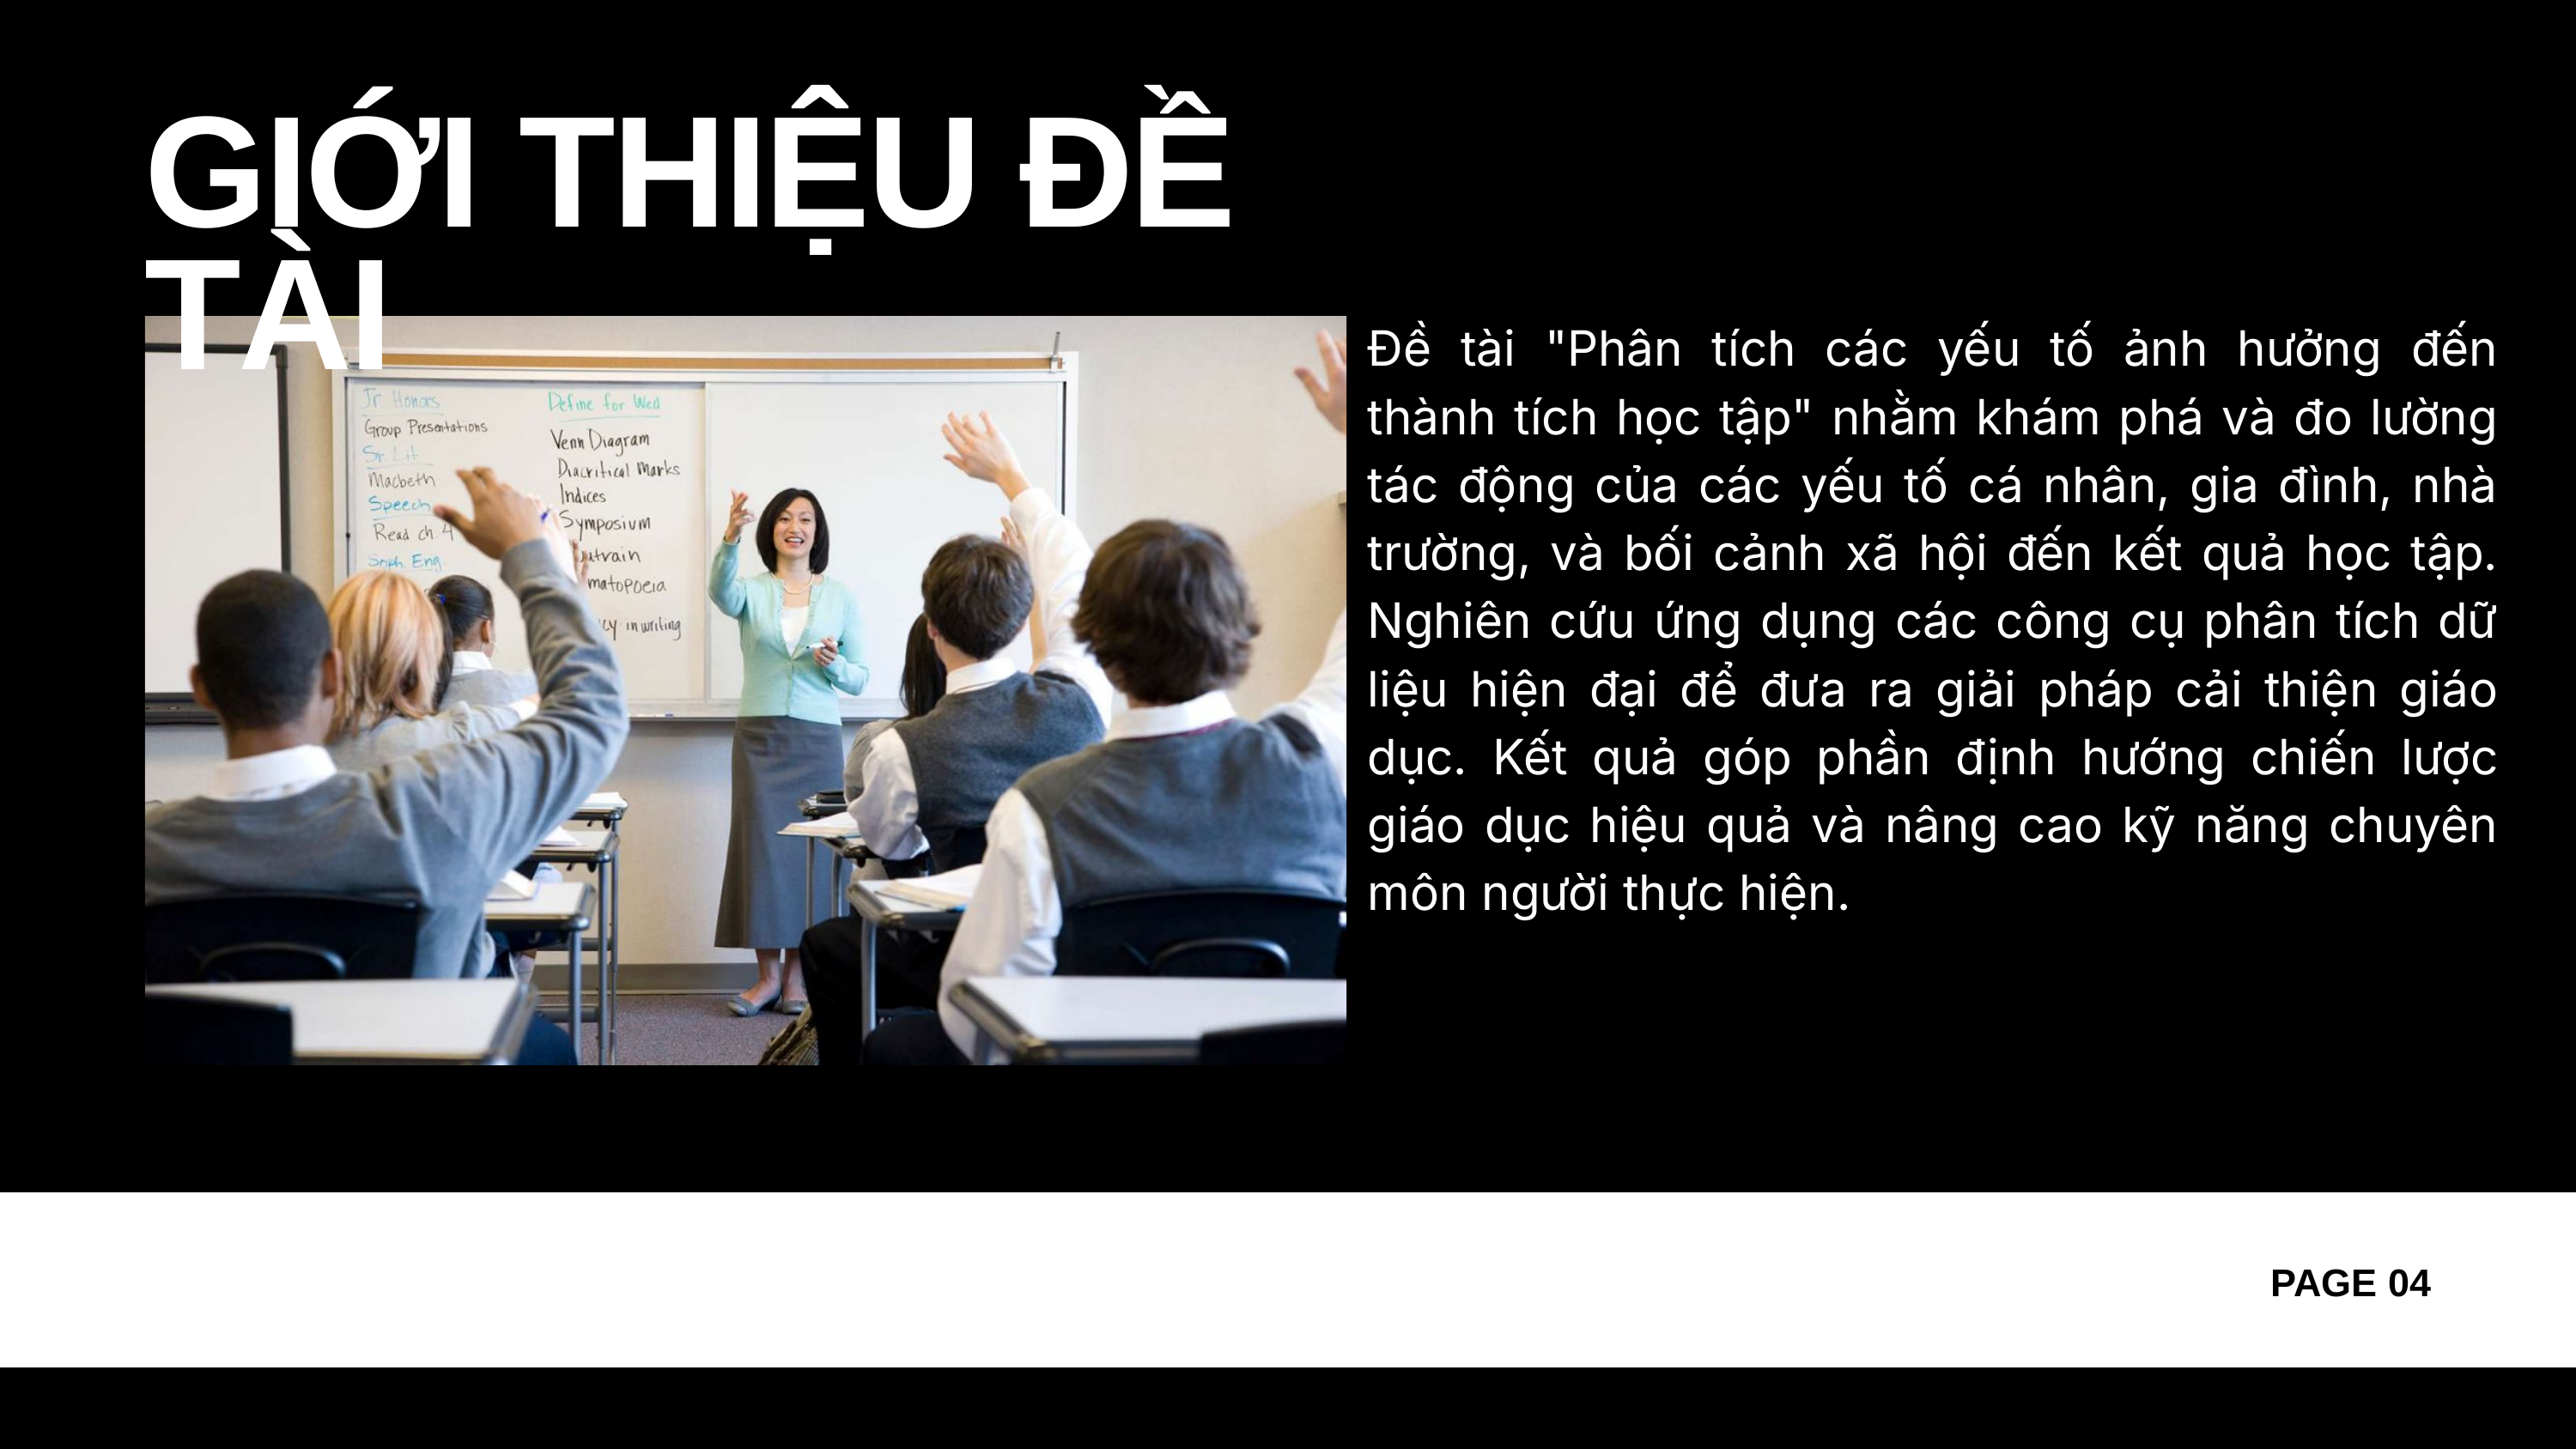

GIỚI THIỆU ĐỀ TÀI
Đề tài "Phân tích các yếu tố ảnh hưởng đến thành tích học tập" nhằm khám phá và đo lường tác động của các yếu tố cá nhân, gia đình, nhà trường, và bối cảnh xã hội đến kết quả học tập. Nghiên cứu ứng dụng các công cụ phân tích dữ liệu hiện đại để đưa ra giải pháp cải thiện giáo dục. Kết quả góp phần định hướng chiến lược giáo dục hiệu quả và nâng cao kỹ năng chuyên môn người thực hiện.

PAGE 04